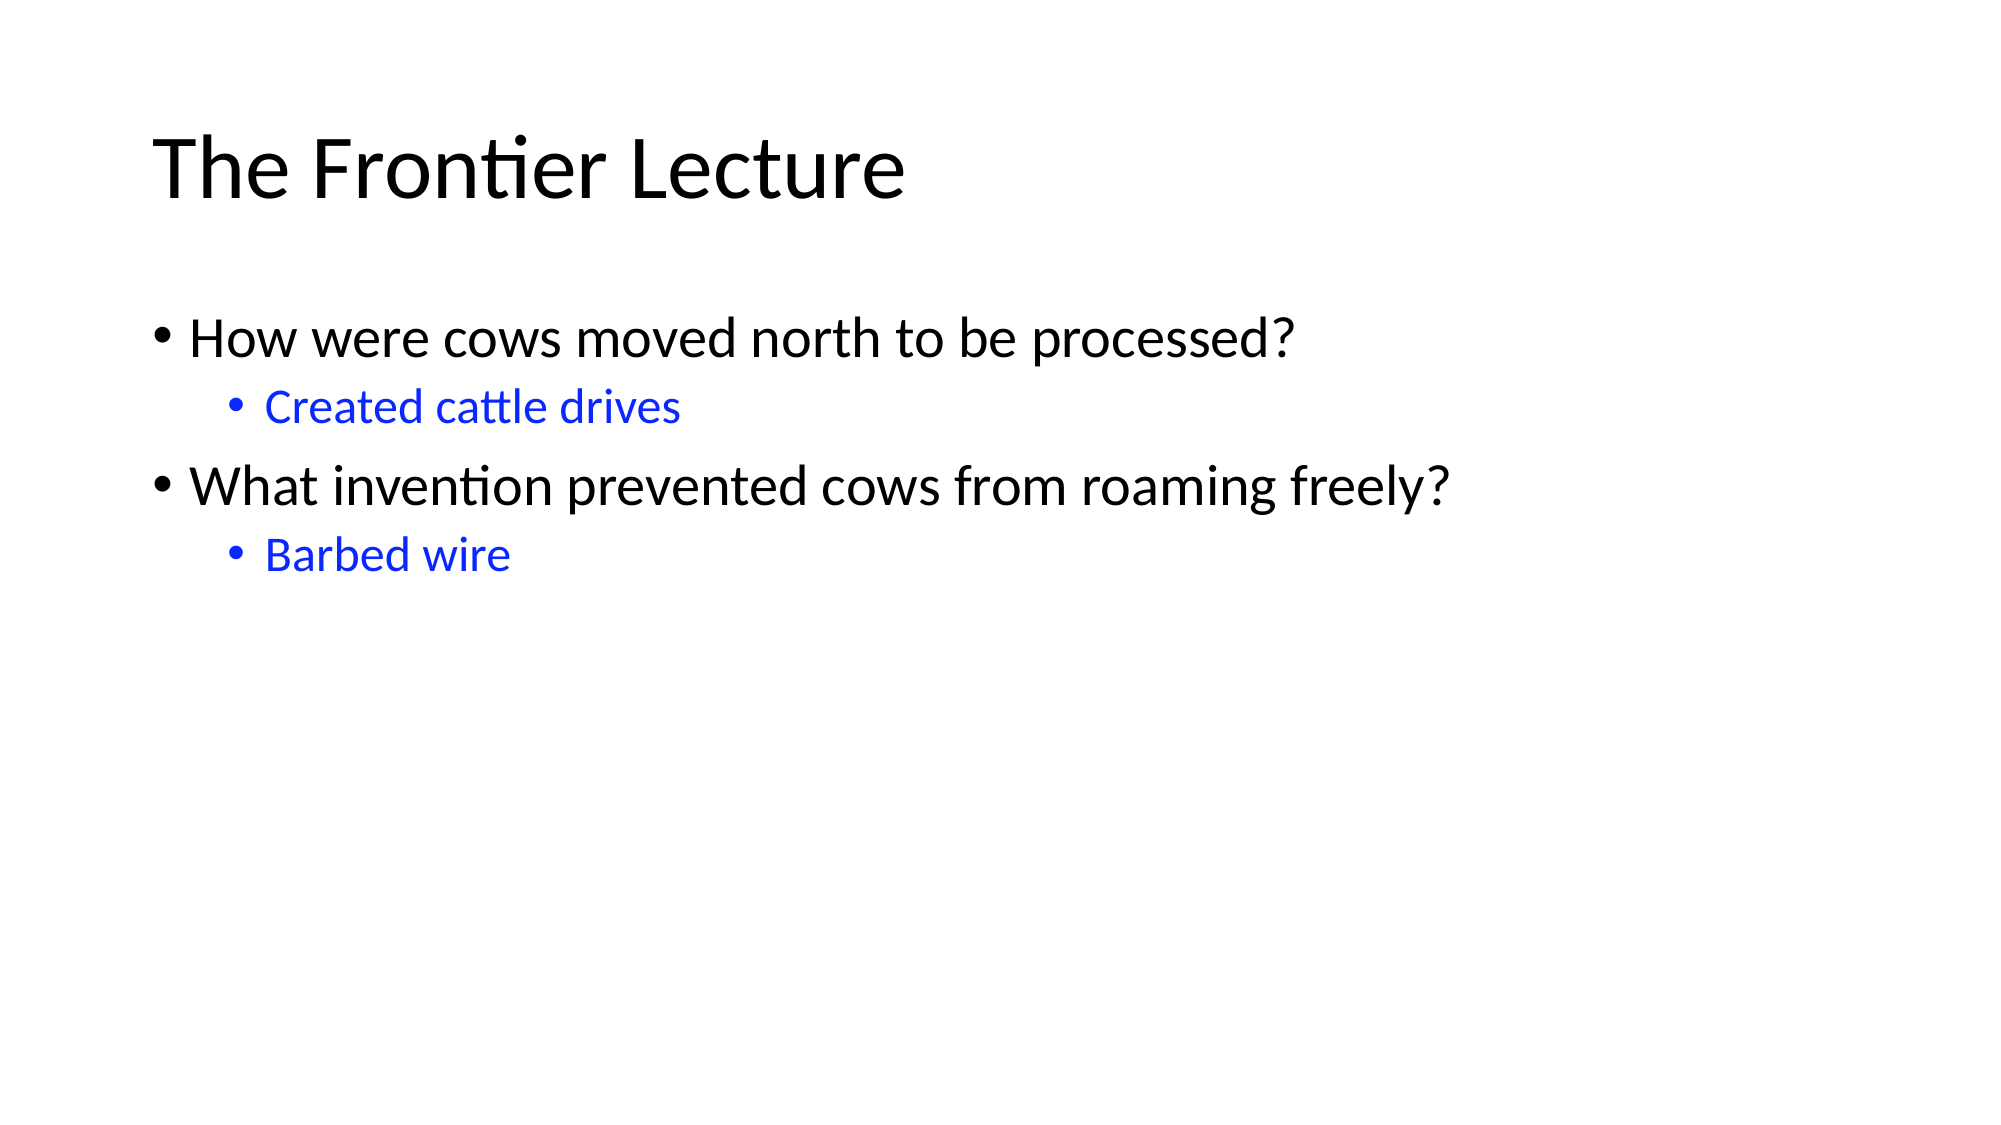

# The Frontier Lecture
How were cows moved north to be processed?
Created cattle drives
What invention prevented cows from roaming freely?
Barbed wire